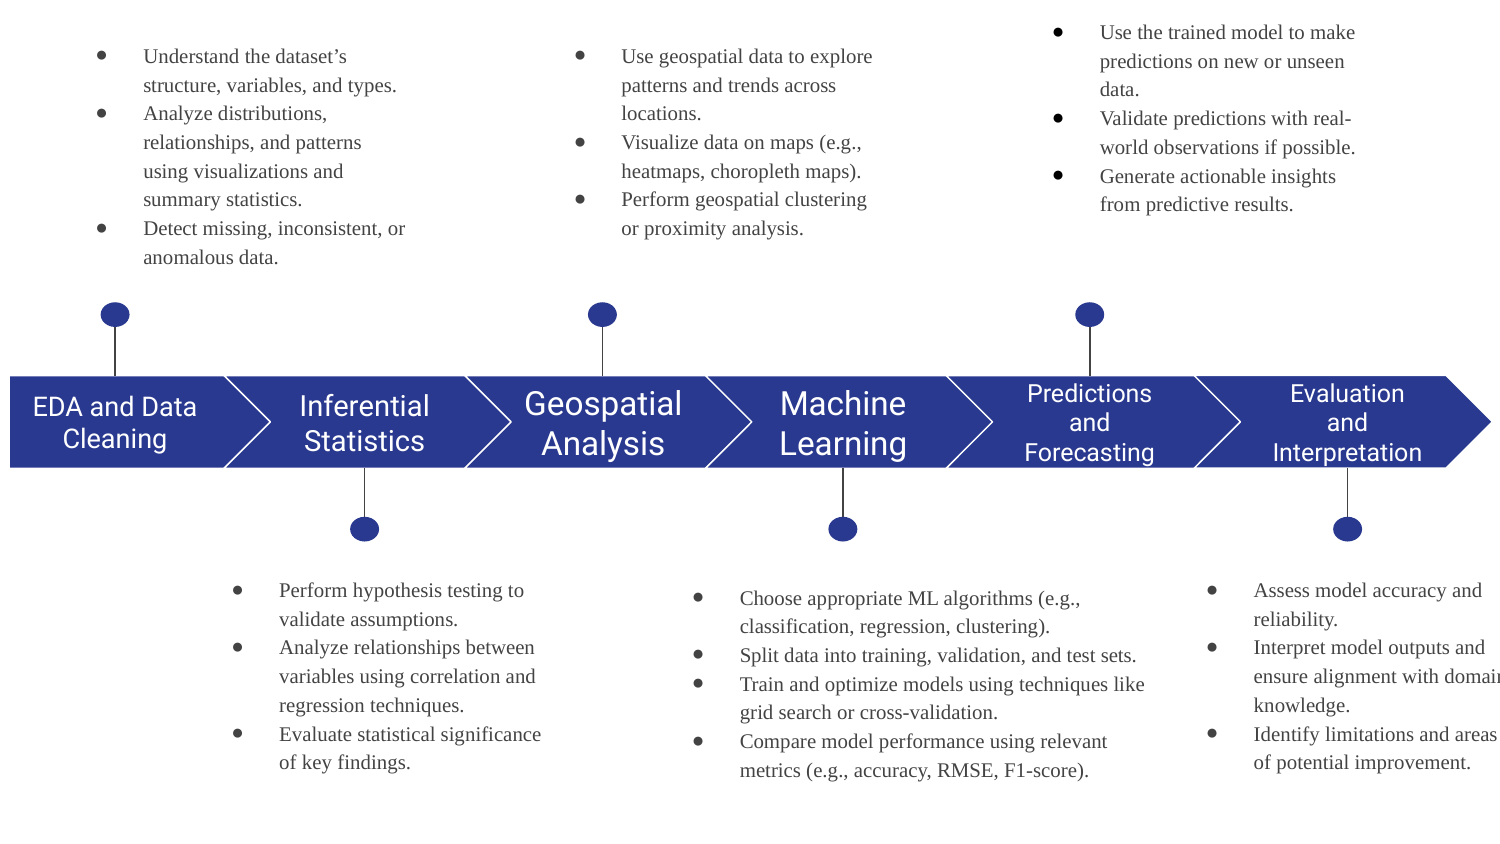

Use the trained model to make predictions on new or unseen data.
Validate predictions with real-world observations if possible.
Generate actionable insights from predictive results.

Understand the dataset’s structure, variables, and types.
Analyze distributions, relationships, and patterns using visualizations and summary statistics.
Detect missing, inconsistent, or anomalous data.
Use geospatial data to explore patterns and trends across locations.
Visualize data on maps (e.g., heatmaps, choropleth maps).
Perform geospatial clustering or proximity analysis.

EDA and Data Cleaning
Inferential Statistics
Geospatial Analysis
Machine Learning
Predictions and Forecasting
Evaluation and Interpretation

Assess model accuracy and reliability.
Interpret model outputs and ensure alignment with domain knowledge.
Identify limitations and areas of potential improvement.
Perform hypothesis testing to validate assumptions.
Analyze relationships between variables using correlation and regression techniques.
Evaluate statistical significance of key findings.

Choose appropriate ML algorithms (e.g., classification, regression, clustering).
Split data into training, validation, and test sets.
Train and optimize models using techniques like grid search or cross-validation.
Compare model performance using relevant metrics (e.g., accuracy, RMSE, F1-score).